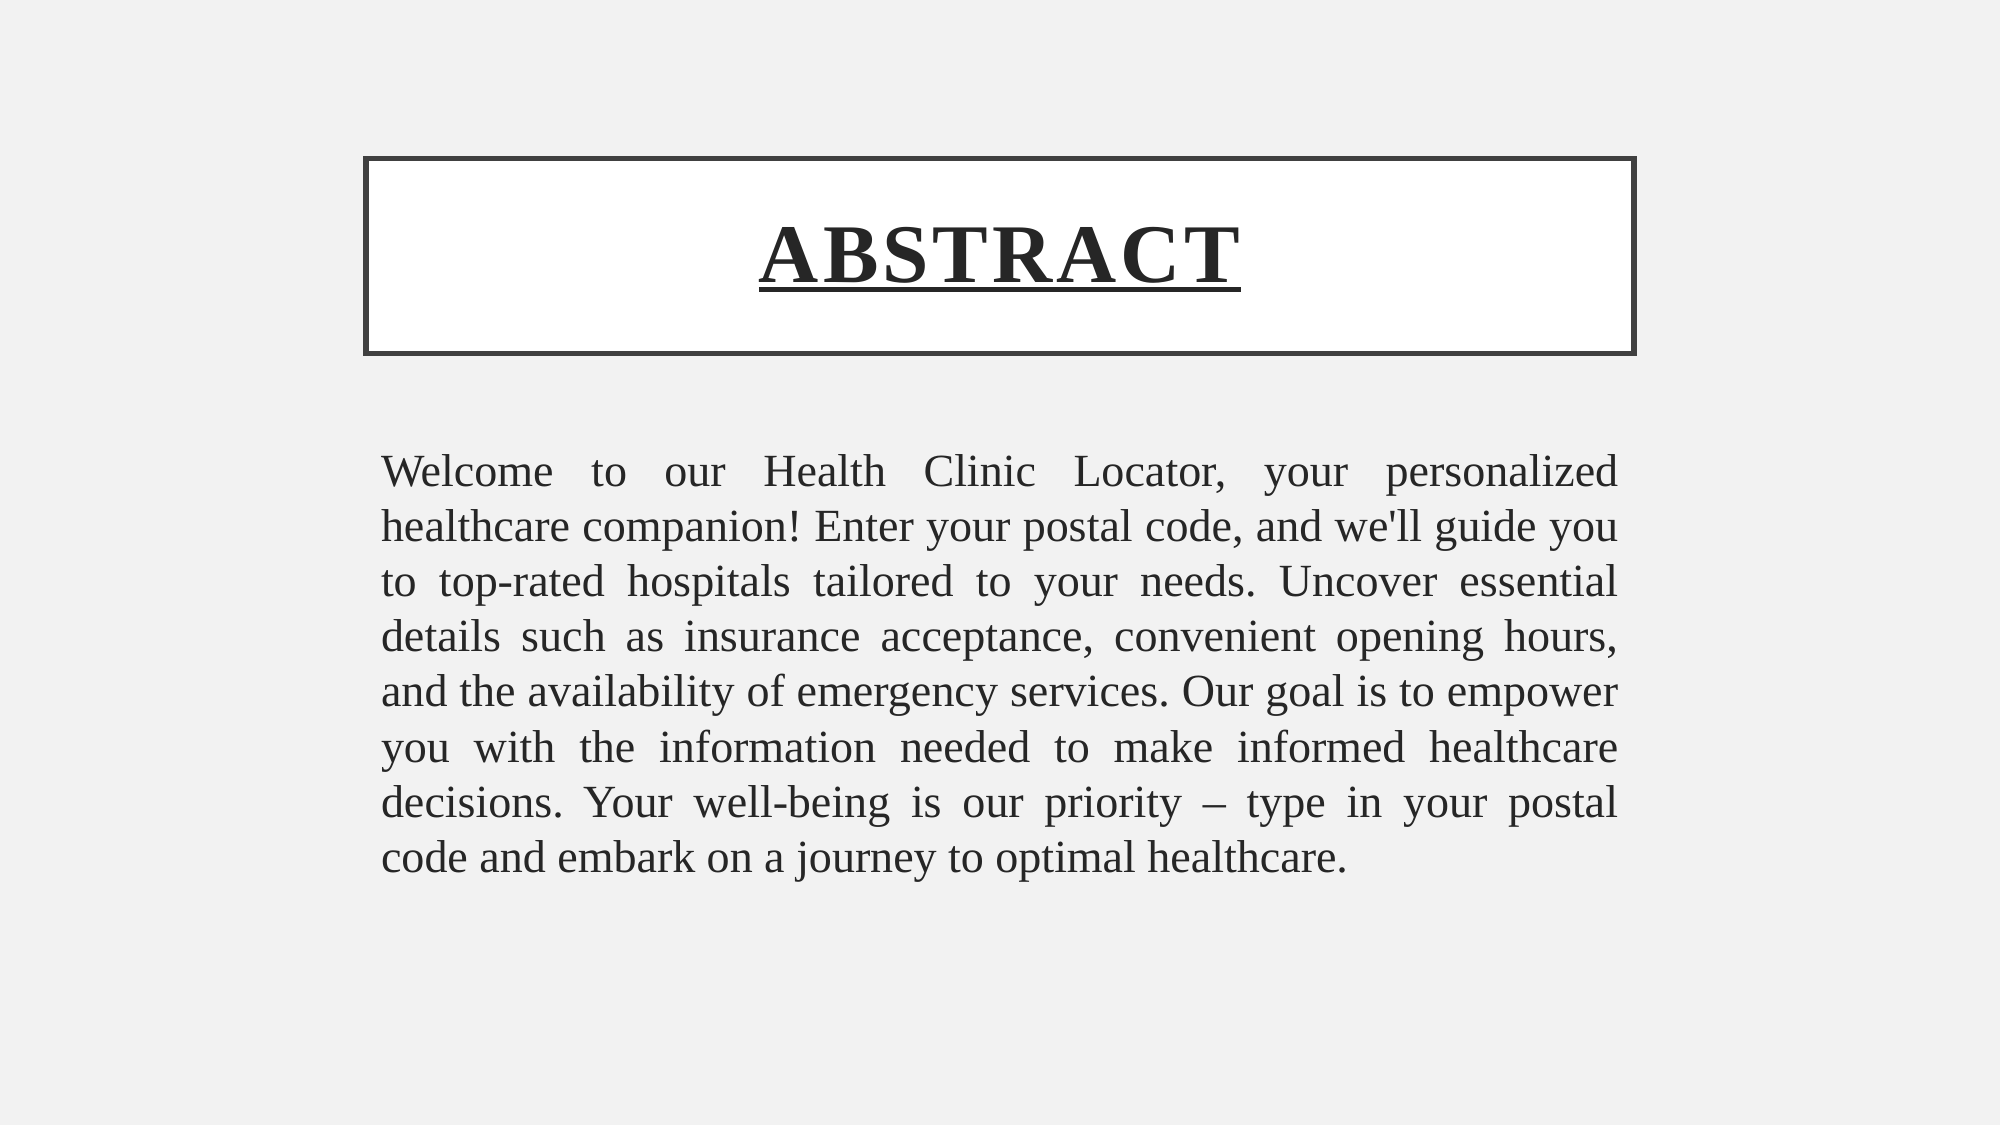

# Abstract
Welcome to our Health Clinic Locator, your personalized healthcare companion! Enter your postal code, and we'll guide you to top-rated hospitals tailored to your needs. Uncover essential details such as insurance acceptance, convenient opening hours, and the availability of emergency services. Our goal is to empower you with the information needed to make informed healthcare decisions. Your well-being is our priority – type in your postal code and embark on a journey to optimal healthcare.